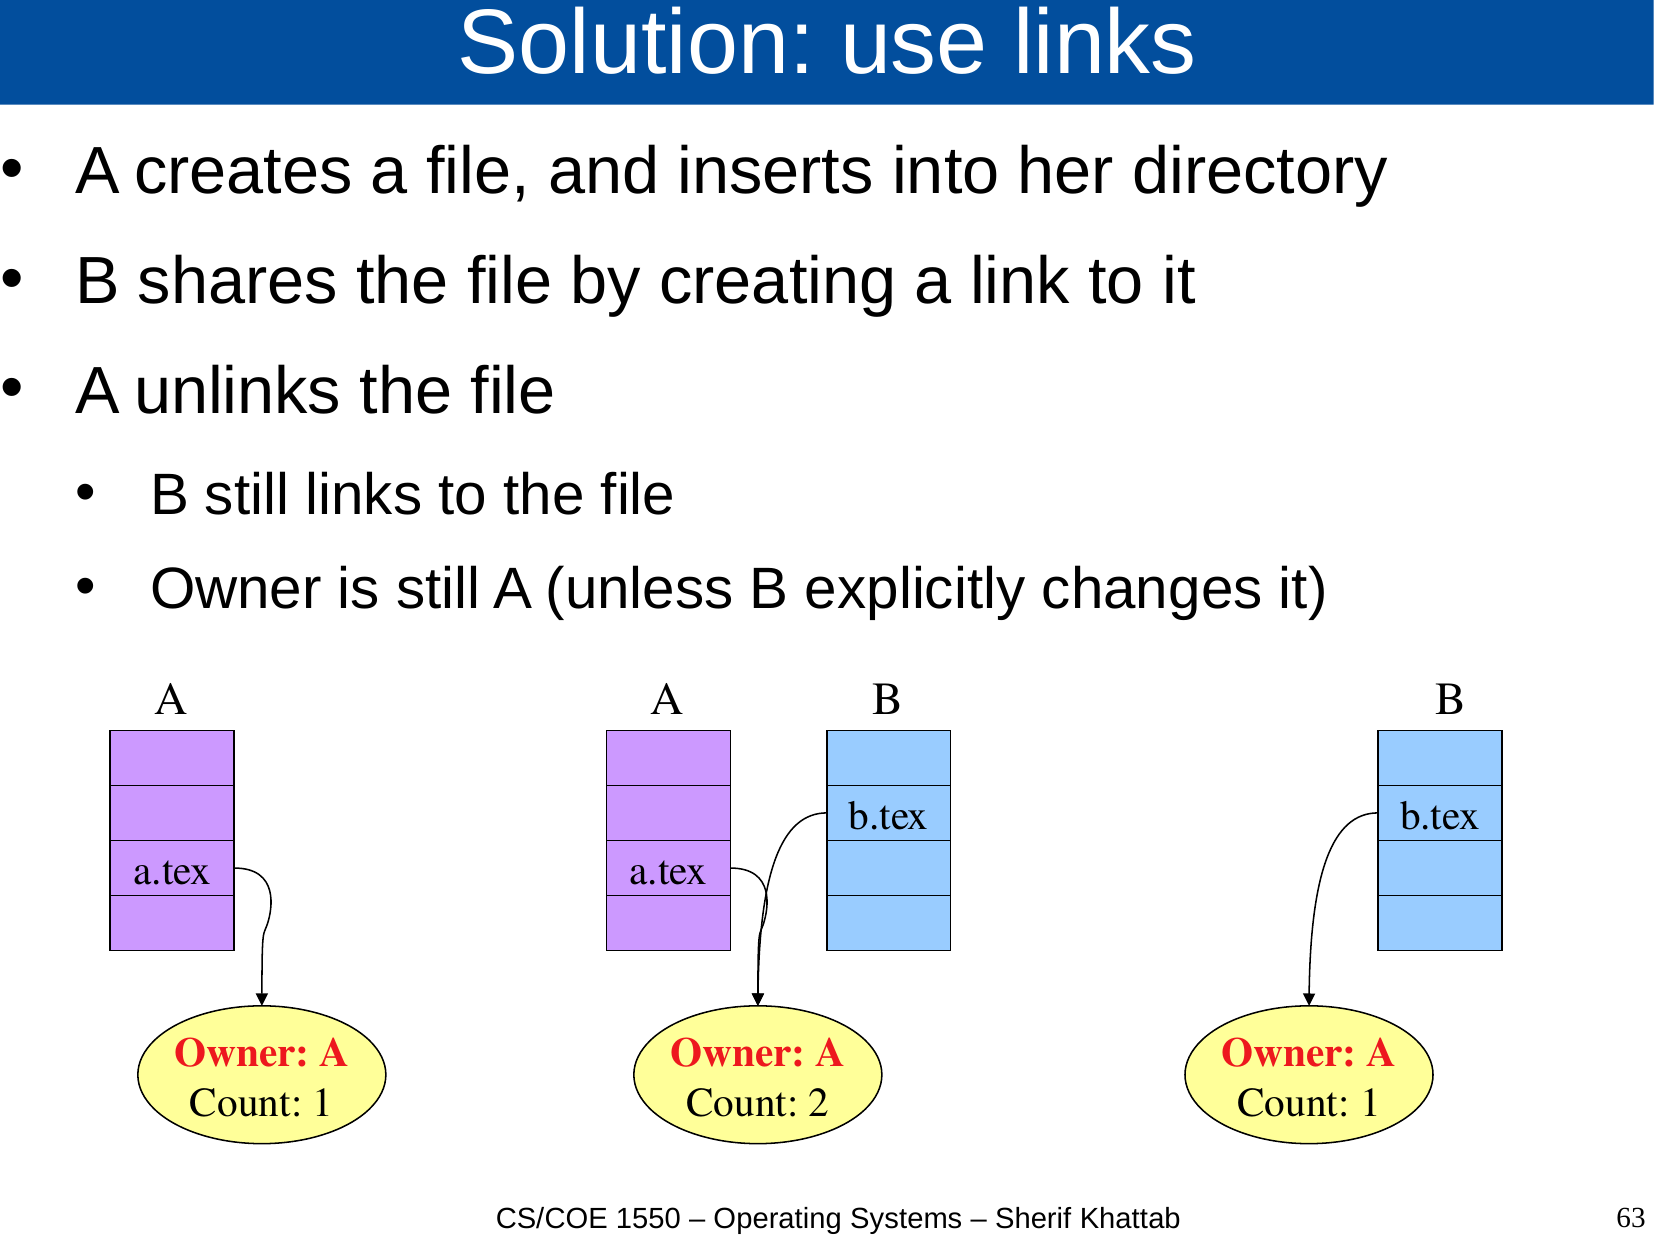

# Solution: use links
A creates a file, and inserts into her directory
B shares the file by creating a link to it
A unlinks the file
B still links to the file
Owner is still A (unless B explicitly changes it)
A
A
B
B

b.tex
b.tex
a.tex
a.tex

Owner: A
Count: 1
Owner: A
Count: 2
Owner: A
Count: 1
63
CS/COE 1550 – Operating Systems – Sherif Khattab